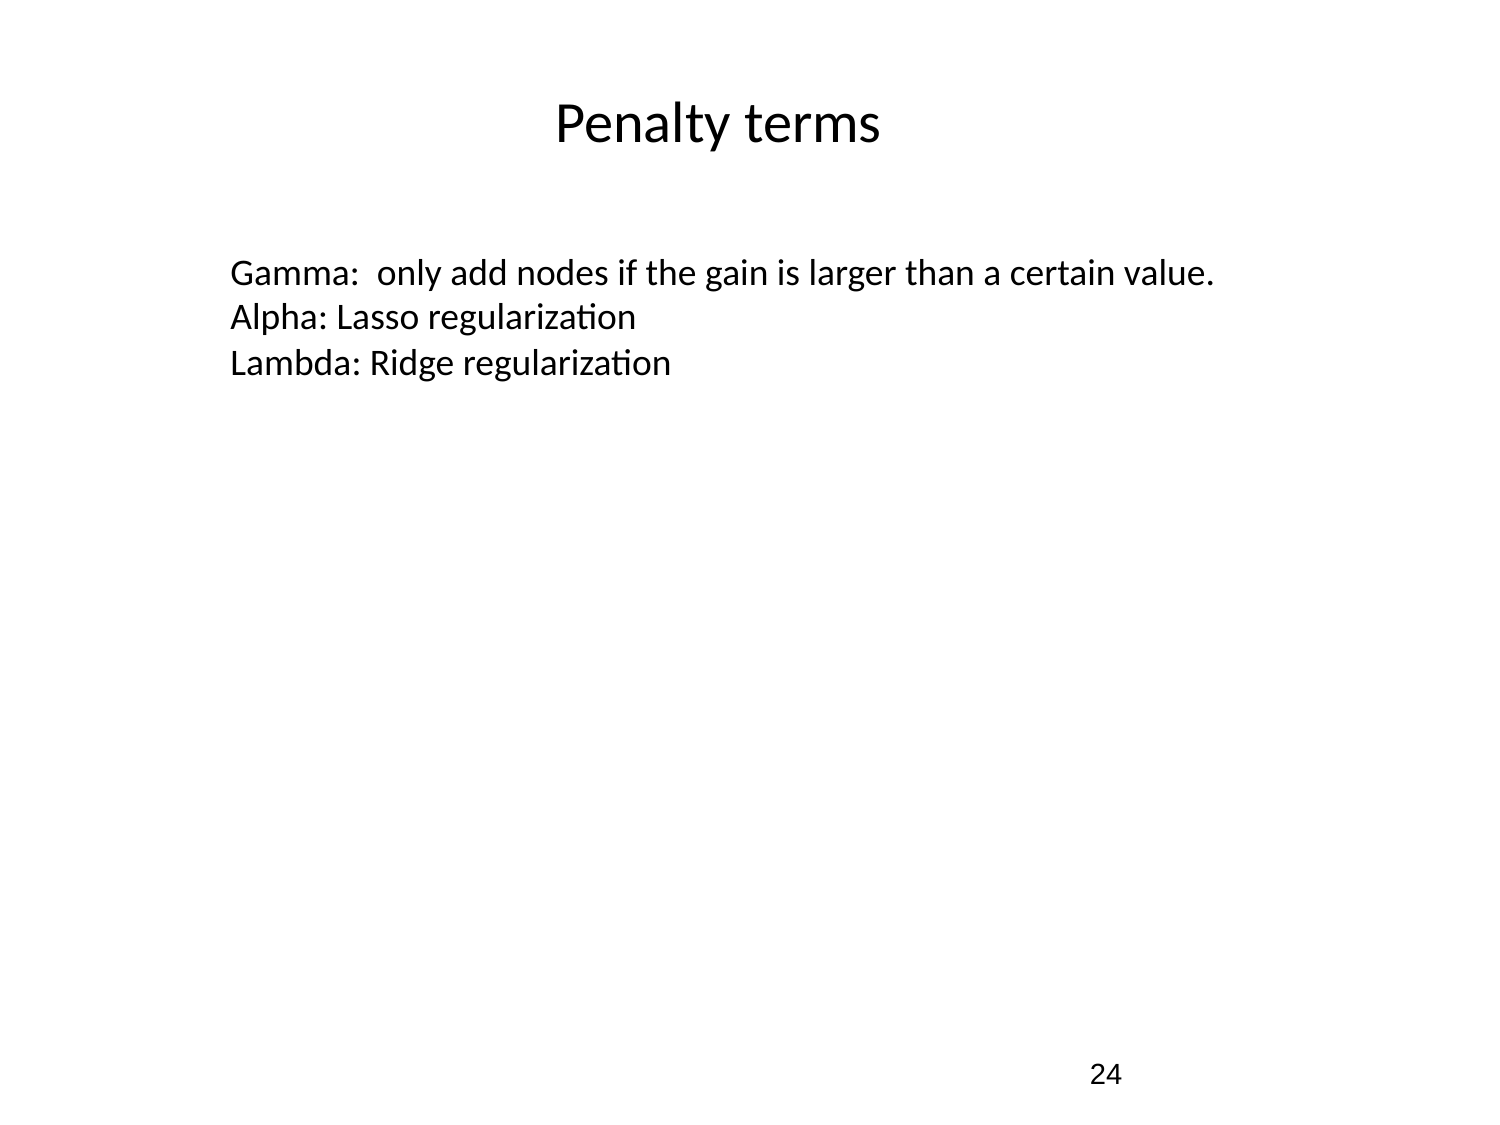

Penalty terms
Gamma:  only add nodes if the gain is larger than a certain value.
Alpha: Lasso regularization
Lambda: Ridge regularization
24